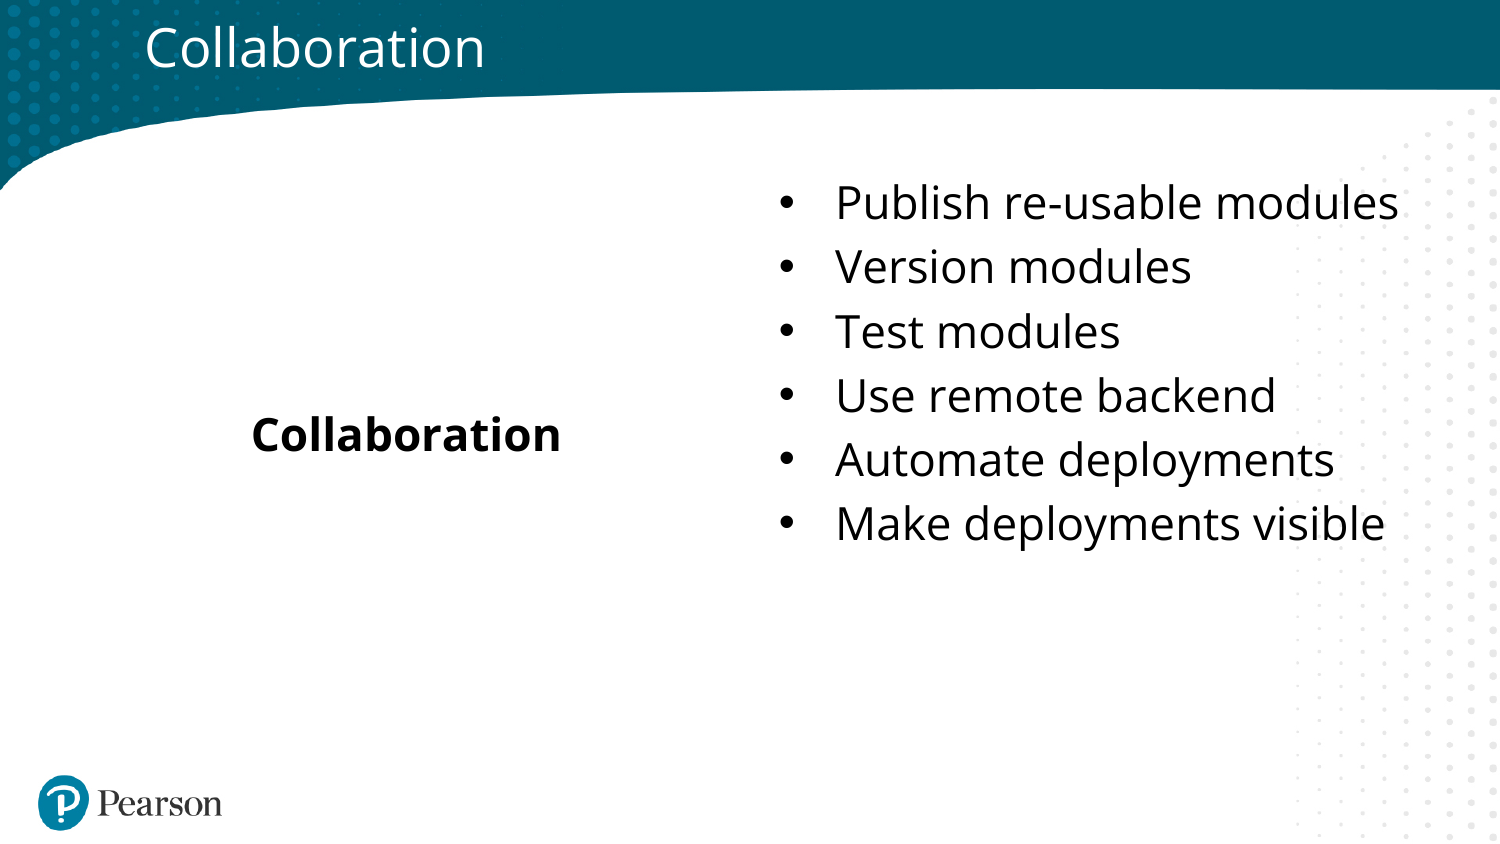

# Collaboration
Collaboration
Publish re-usable modules
Version modules
Test modules
Use remote backend
Automate deployments
Make deployments visible